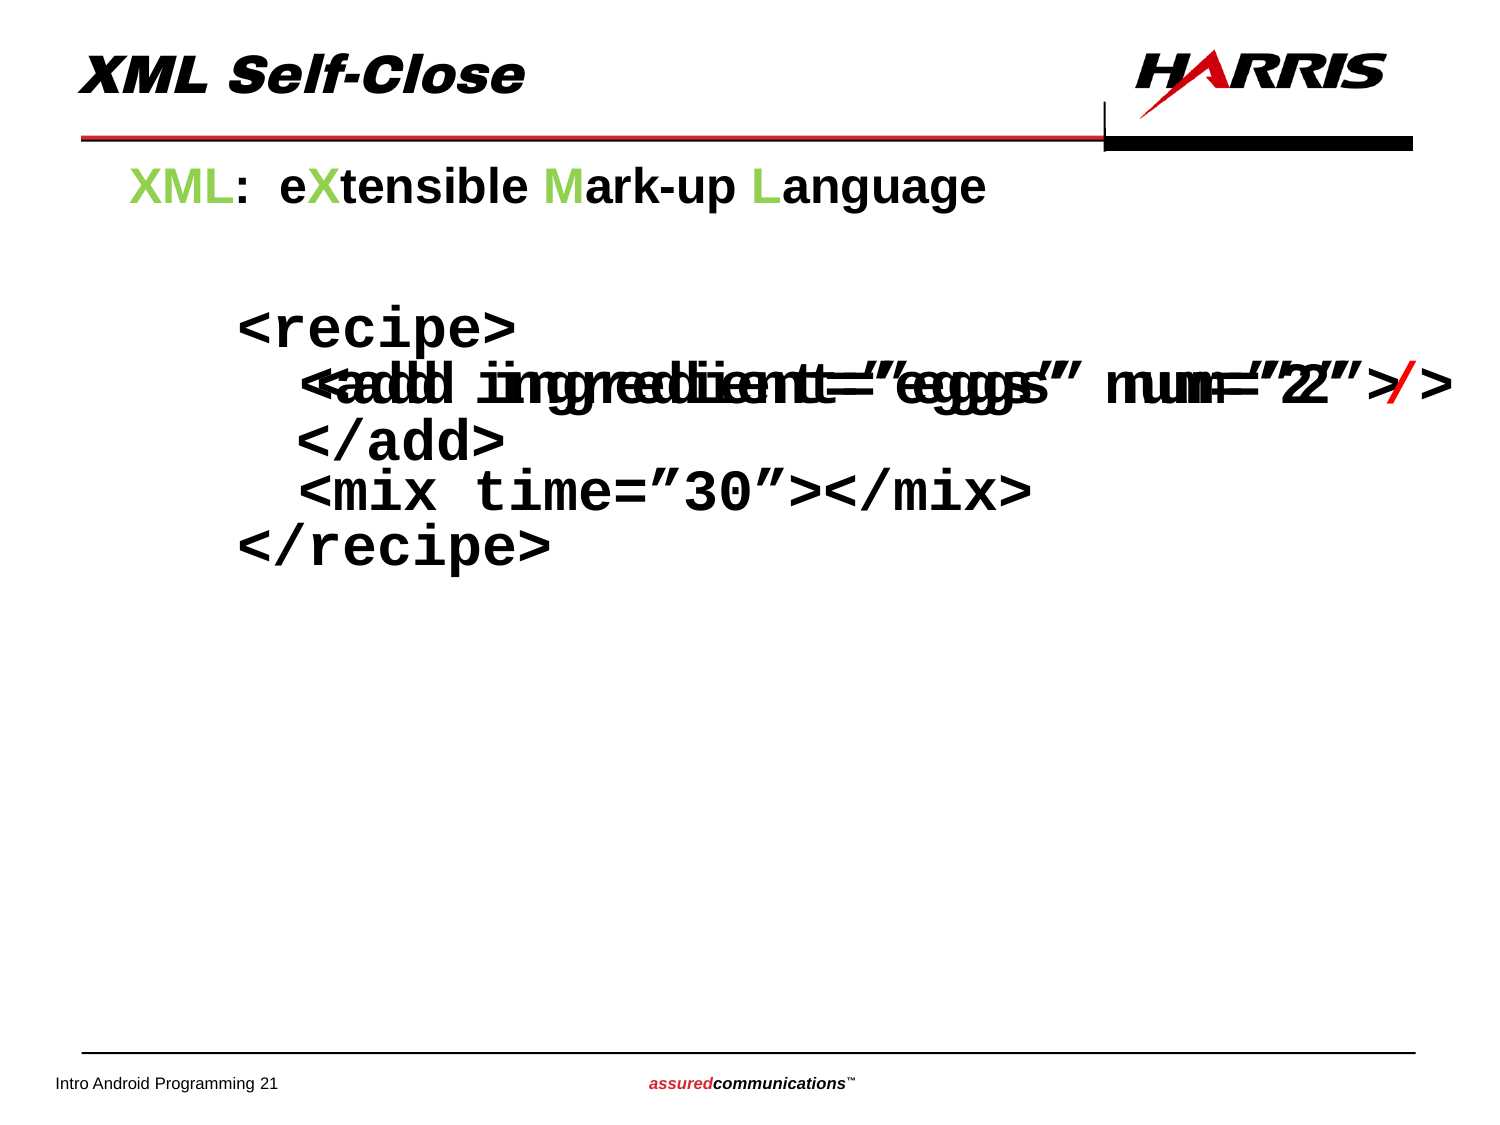

# XML Self-Close
XML:  eXtensible Mark-up Language
<recipe>
<add ingredient=”eggs” num=”2”>
<add ingredient=”eggs” num=”2” />
</add>
<mix time=”30”></mix>
</recipe>